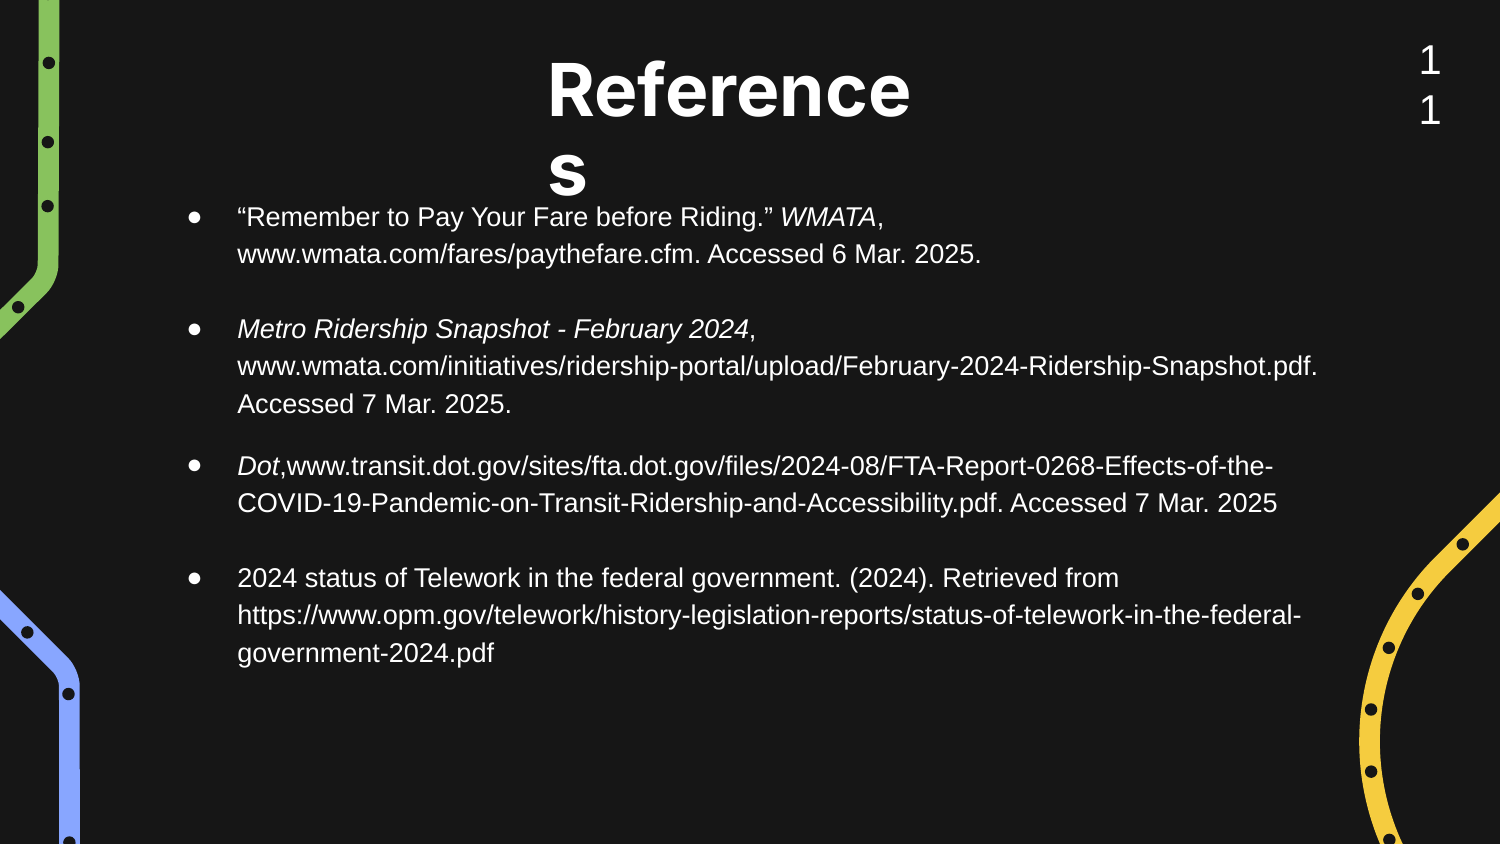

11
References
“Remember to Pay Your Fare before Riding.” WMATA, www.wmata.com/fares/paythefare.cfm. Accessed 6 Mar. 2025.

Metro Ridership Snapshot - February 2024, www.wmata.com/initiatives/ridership-portal/upload/February-2024-Ridership-Snapshot.pdf. Accessed 7 Mar. 2025.
Dot,www.transit.dot.gov/sites/fta.dot.gov/files/2024-08/FTA-Report-0268-Effects-of-the-COVID-19-Pandemic-on-Transit-Ridership-and-Accessibility.pdf. Accessed 7 Mar. 2025

2024 status of Telework in the federal government. (2024). Retrieved from https://www.opm.gov/telework/history-legislation-reports/status-of-telework-in-the-federal-government-2024.pdf

18